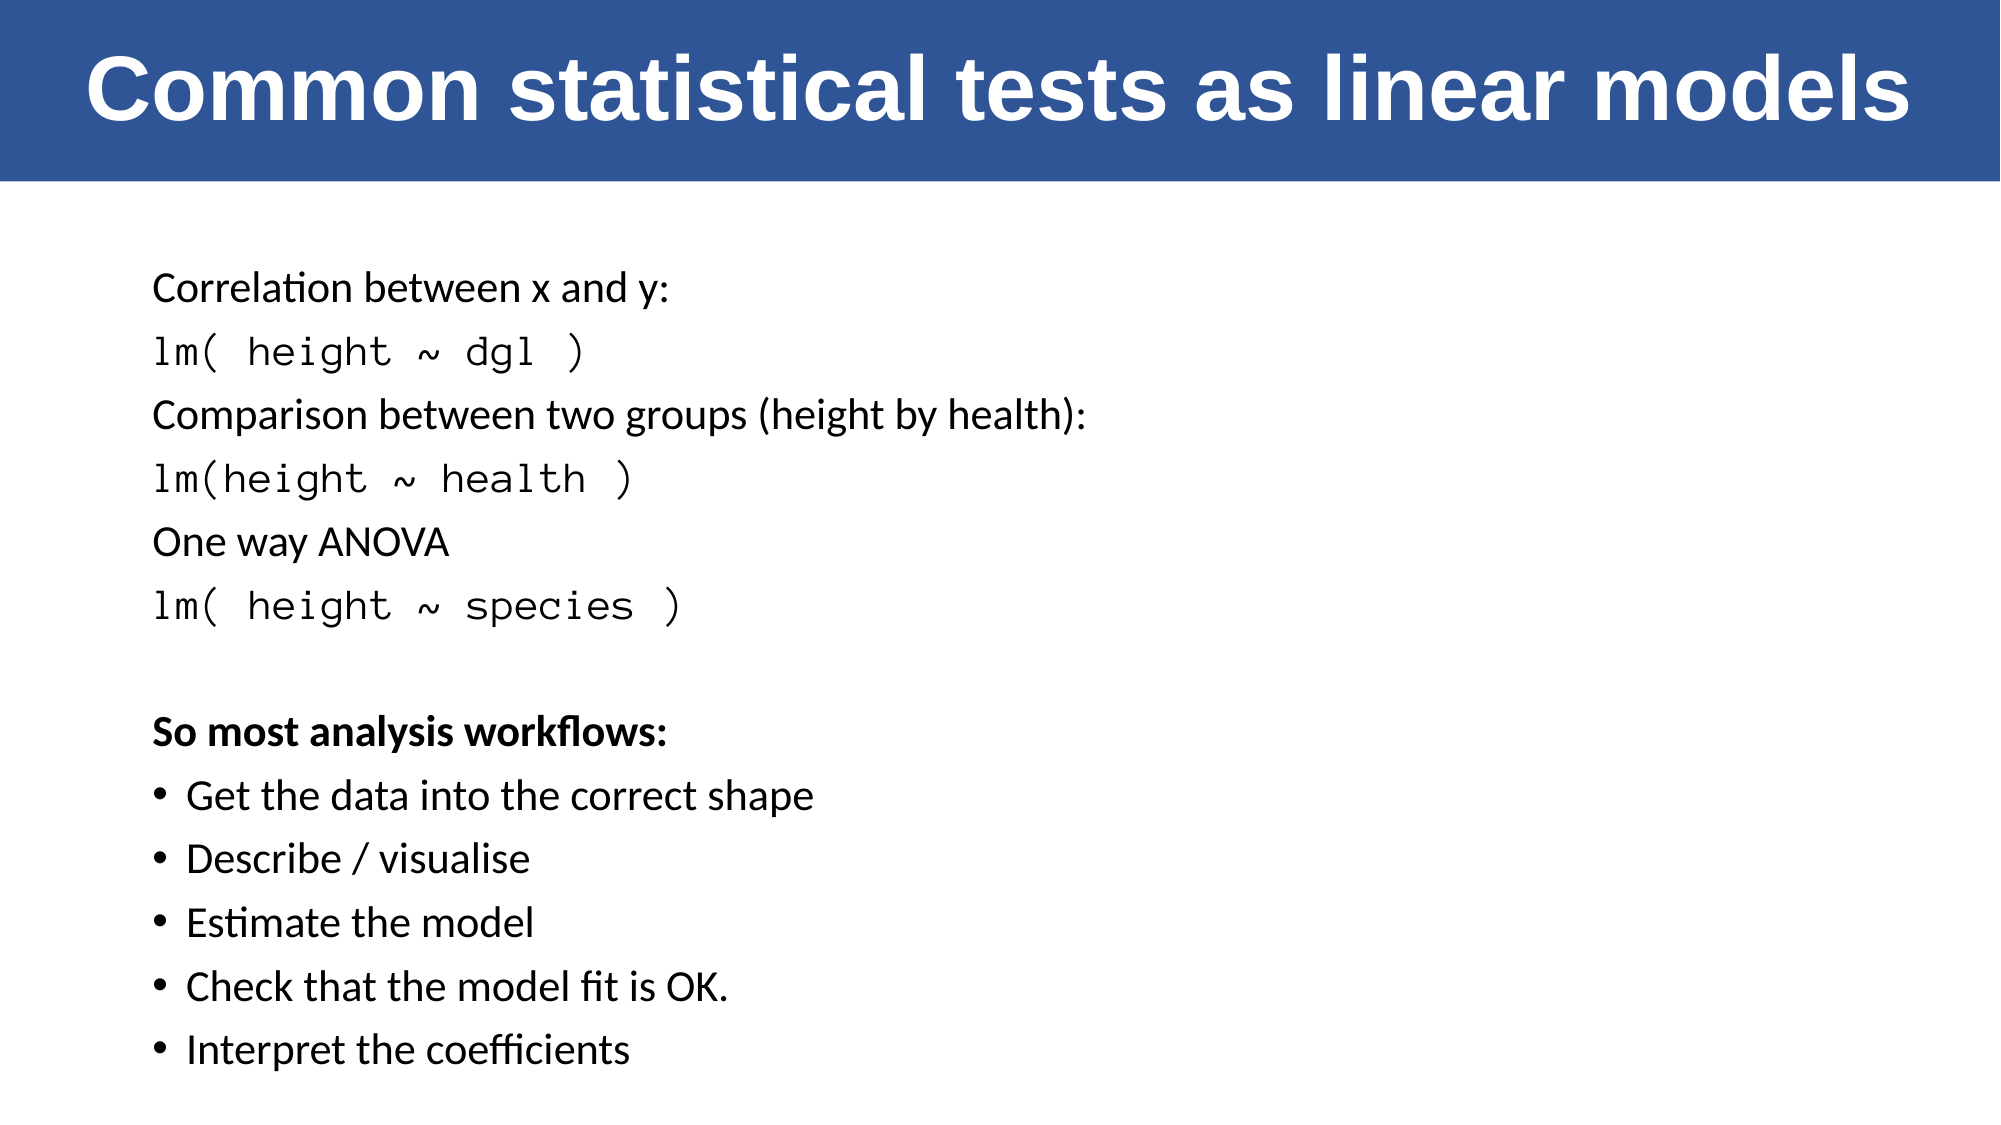

# Common statistical tests as linear models
Correlation between x and y:
lm( height ~ dgl )
Comparison between two groups (height by health):
lm(height ~ health )
One way ANOVA
lm( height ~ species )

So most analysis workflows:
Get the data into the correct shape
Describe / visualise
Estimate the model
Check that the model fit is OK.
Interpret the coefficients